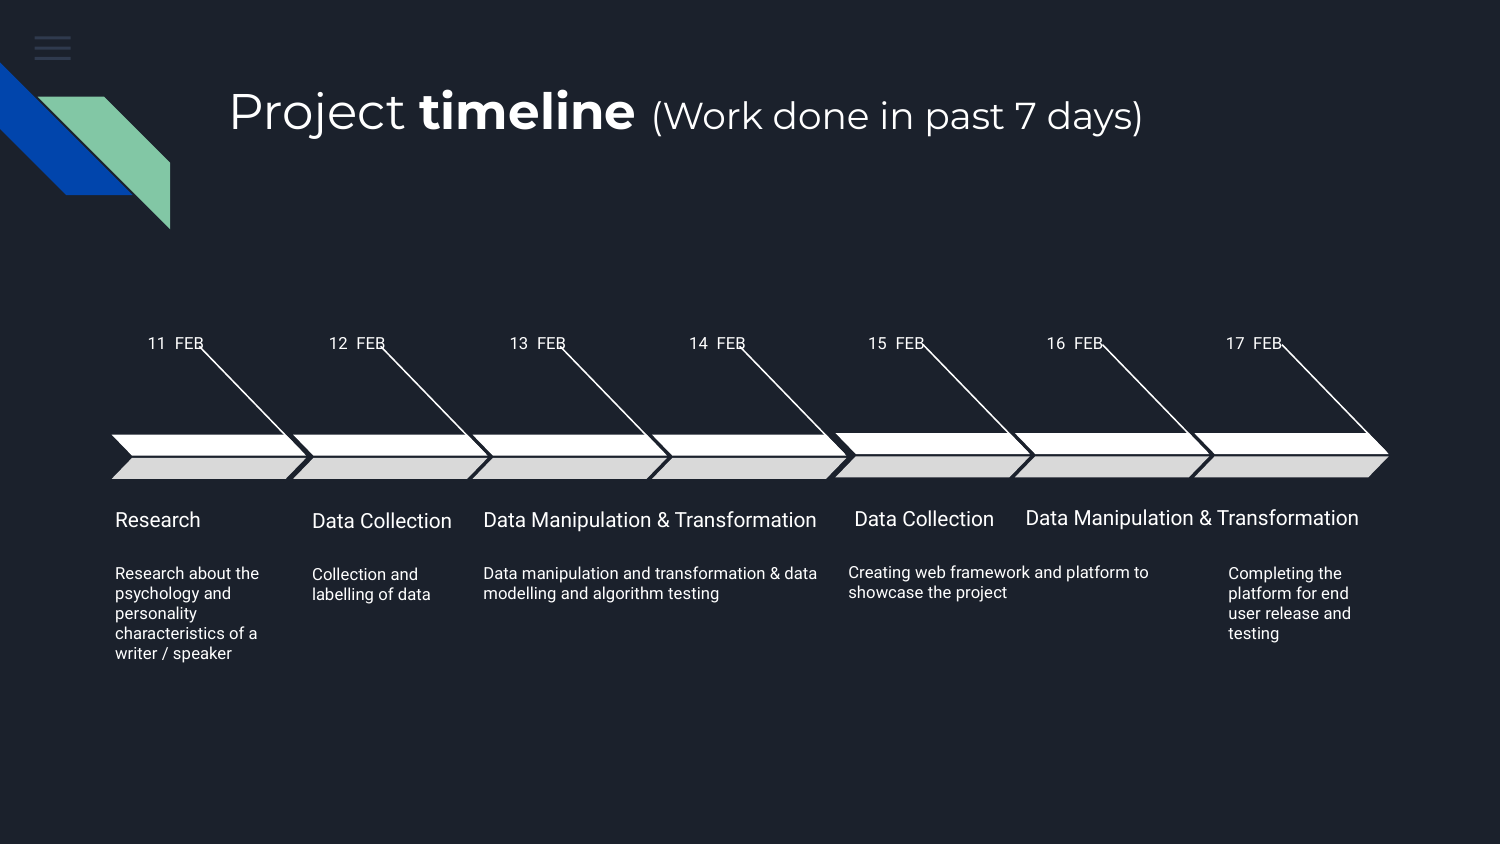

# Project timeline (Work done in past 7 days)
11  FEB

12  FEB

13  FEB

14  FEB

15  FEB

16  FEB

17  FEB

Data Manipulation & Transformation
Data Collection
Research
Data Manipulation & Transformation
Data Collection
Creating web framework and platform to showcase the project
Completing the platform for end user release and testing
Research about the psychology and personality characteristics of a writer / speaker
Data manipulation and transformation & data modelling and algorithm testing
Collection and labelling of data